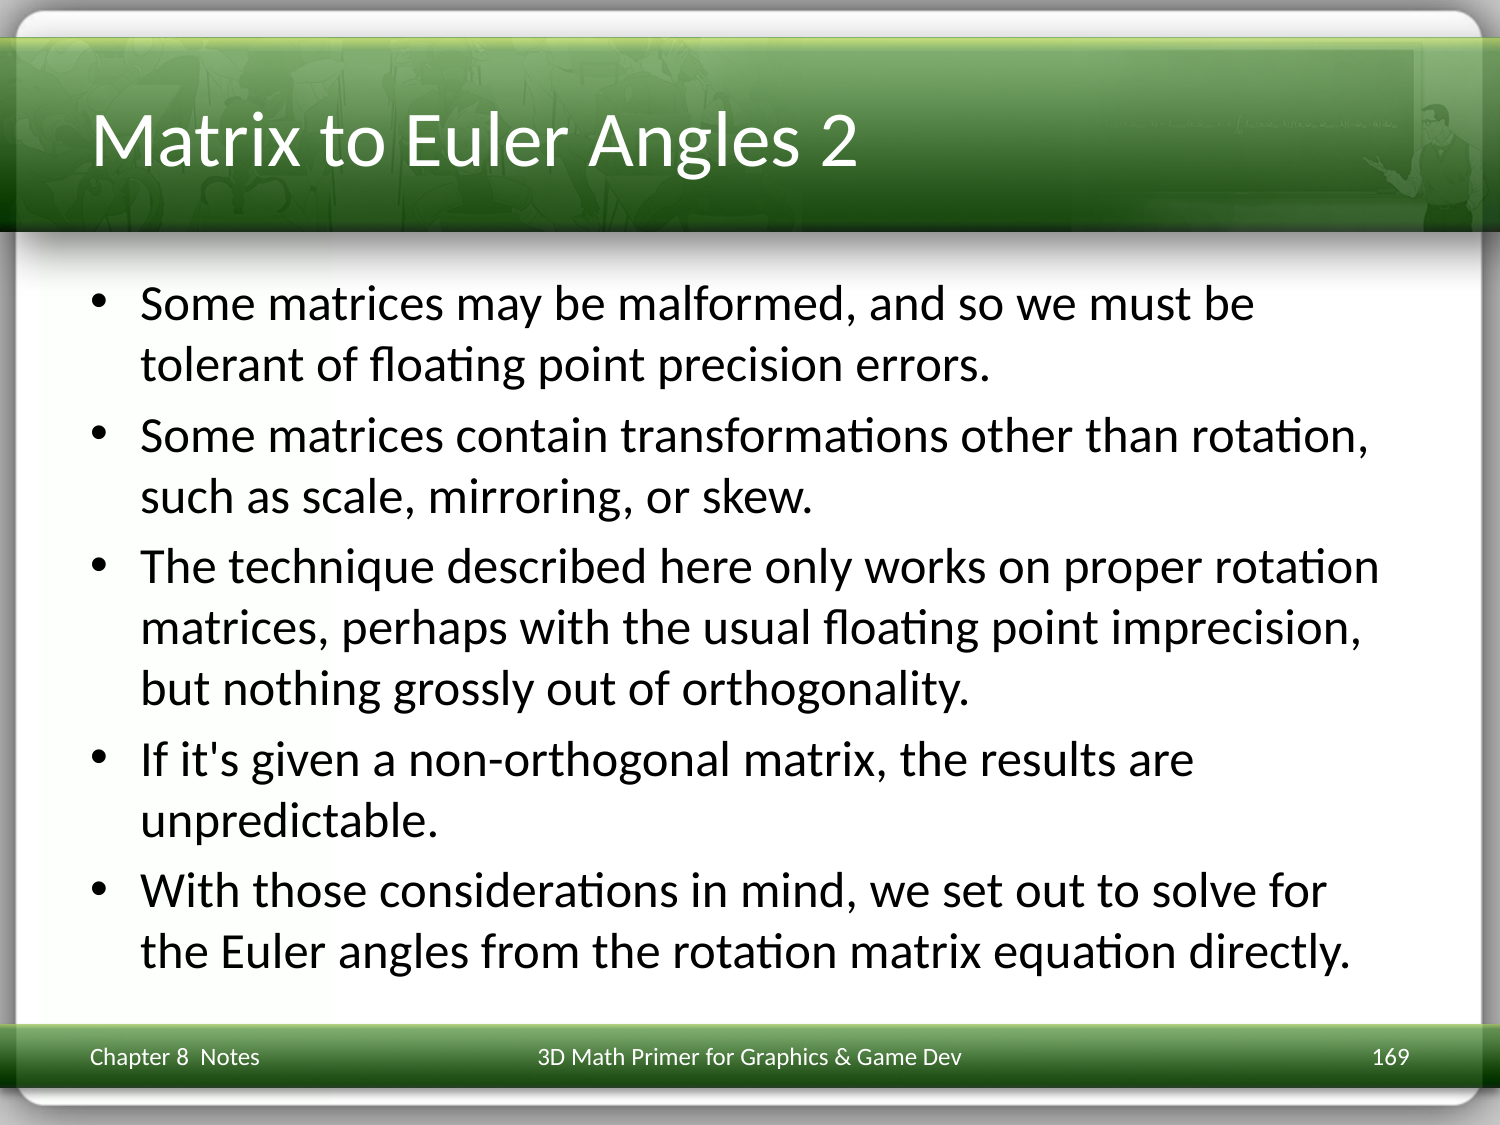

# Matrix to Euler Angles 2
Some matrices may be malformed, and so we must be tolerant of floating point precision errors.
Some matrices contain transformations other than rotation, such as scale, mirroring, or skew.
The technique described here only works on proper rotation matrices, perhaps with the usual floating point imprecision, but nothing grossly out of orthogonality.
If it's given a non-orthogonal matrix, the results are unpredictable.
With those considerations in mind, we set out to solve for the Euler angles from the rotation matrix equation directly.
Chapter 8  Notes
3D Math Primer for Graphics & Game Dev
169